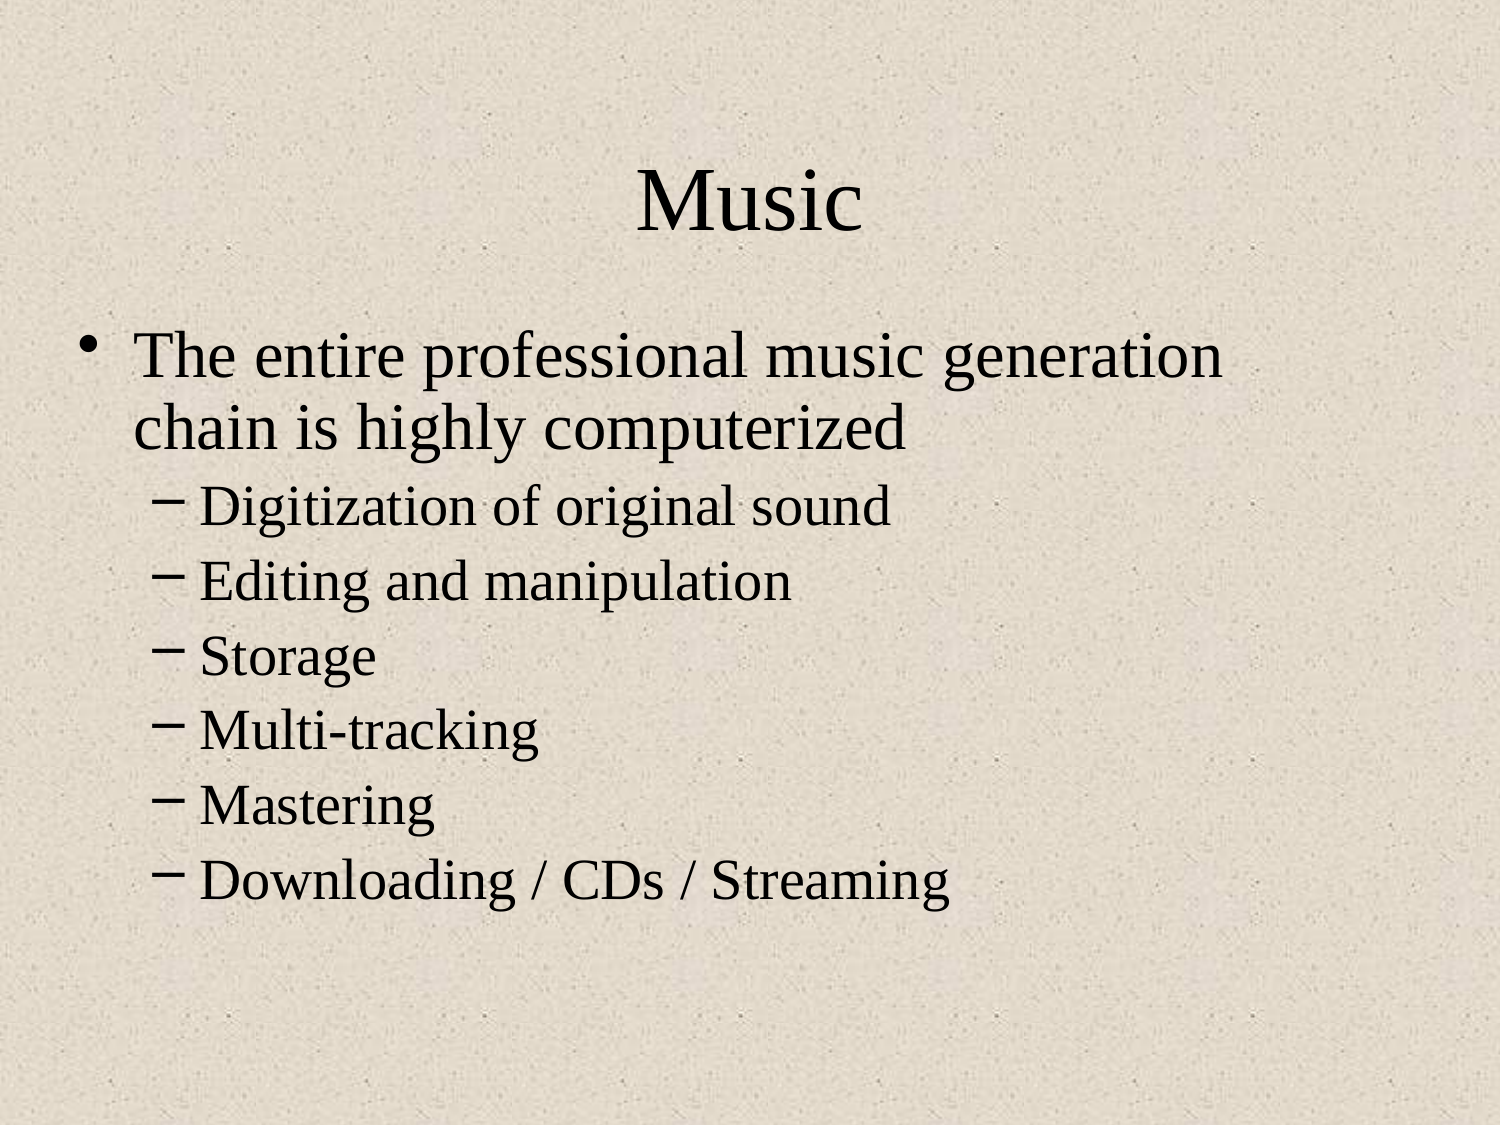

# Music
The entire professional music generation chain is highly computerized
Digitization of original sound
Editing and manipulation
Storage
Multi-tracking
Mastering
Downloading / CDs / Streaming